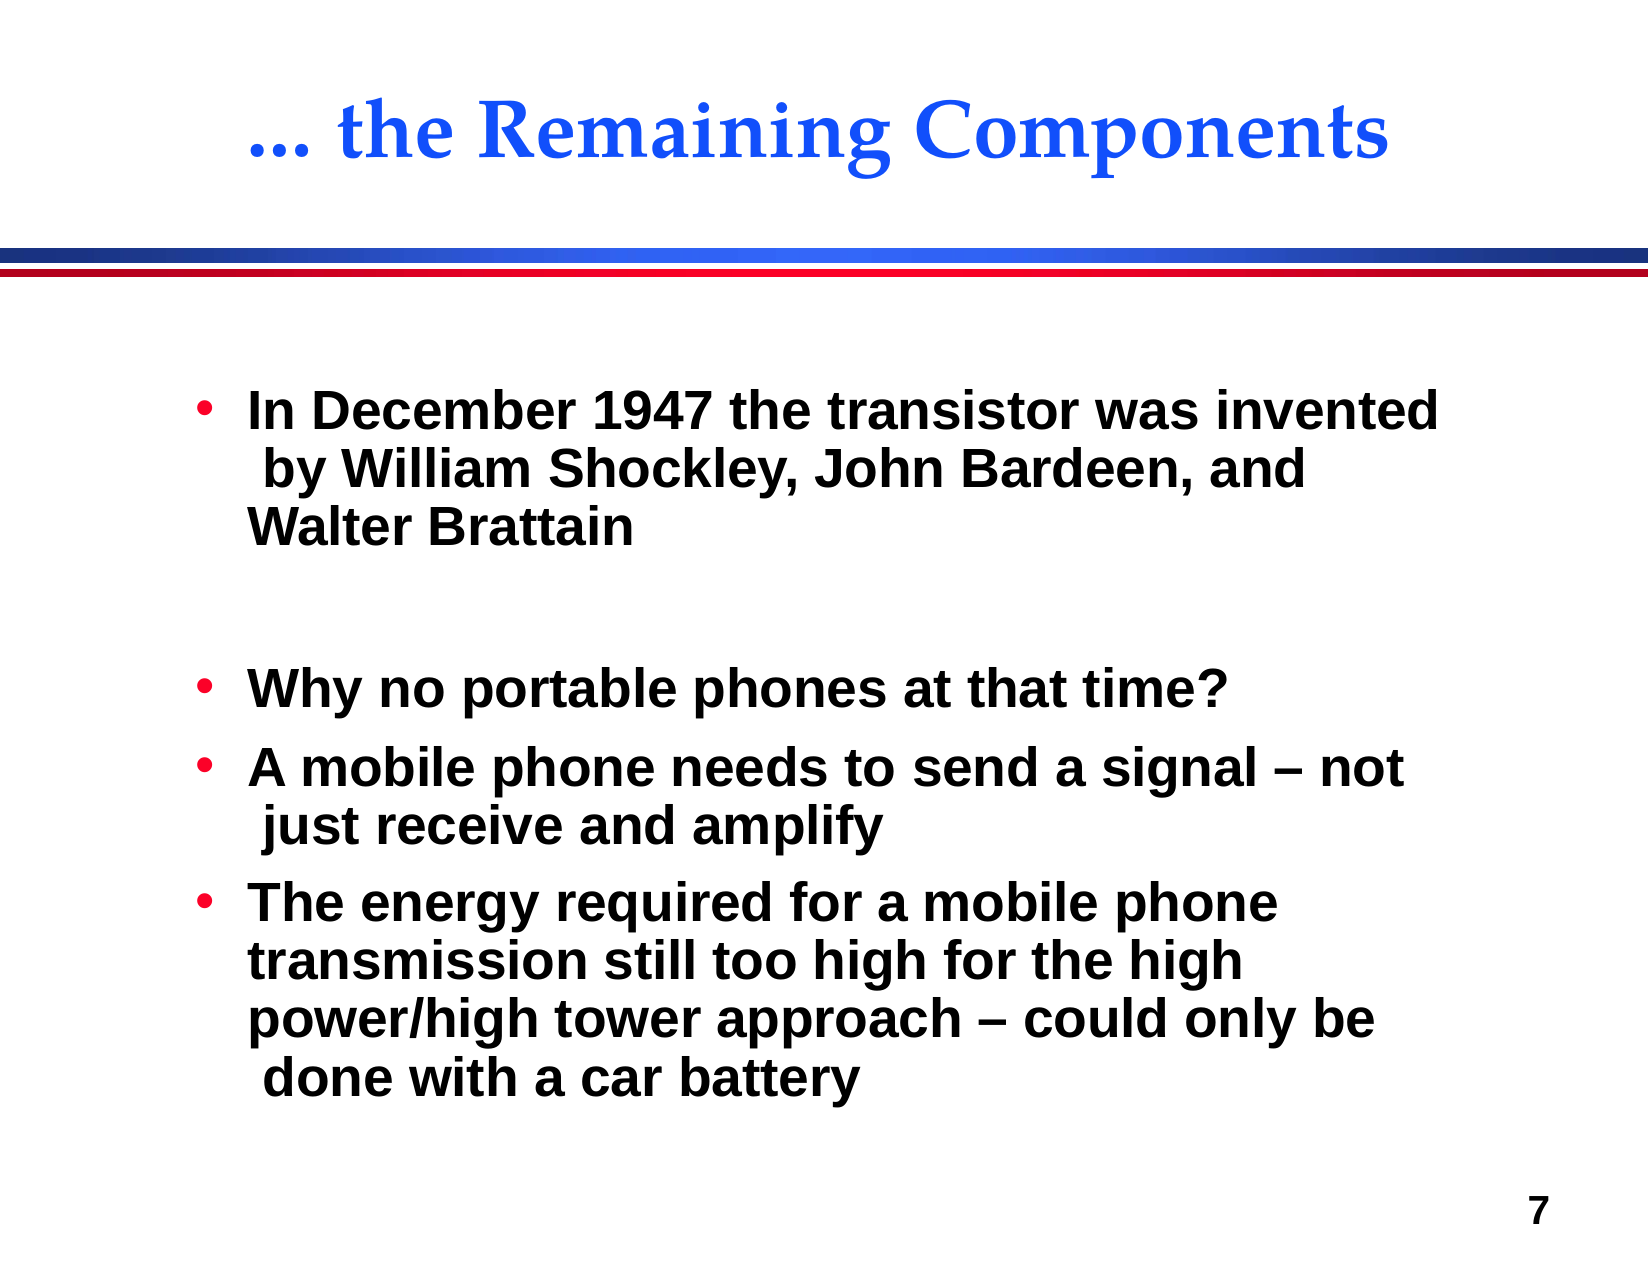

# … the Remaining Components
In December 1947 the transistor was invented  by William Shockley, John Bardeen, and  Walter Brattain

Why no portable phones at that time?
A mobile phone needs to send a signal – not  just receive and amplify
The energy required for a mobile phone  transmission still too high for the high  power/high tower approach – could only be  done with a car battery
7